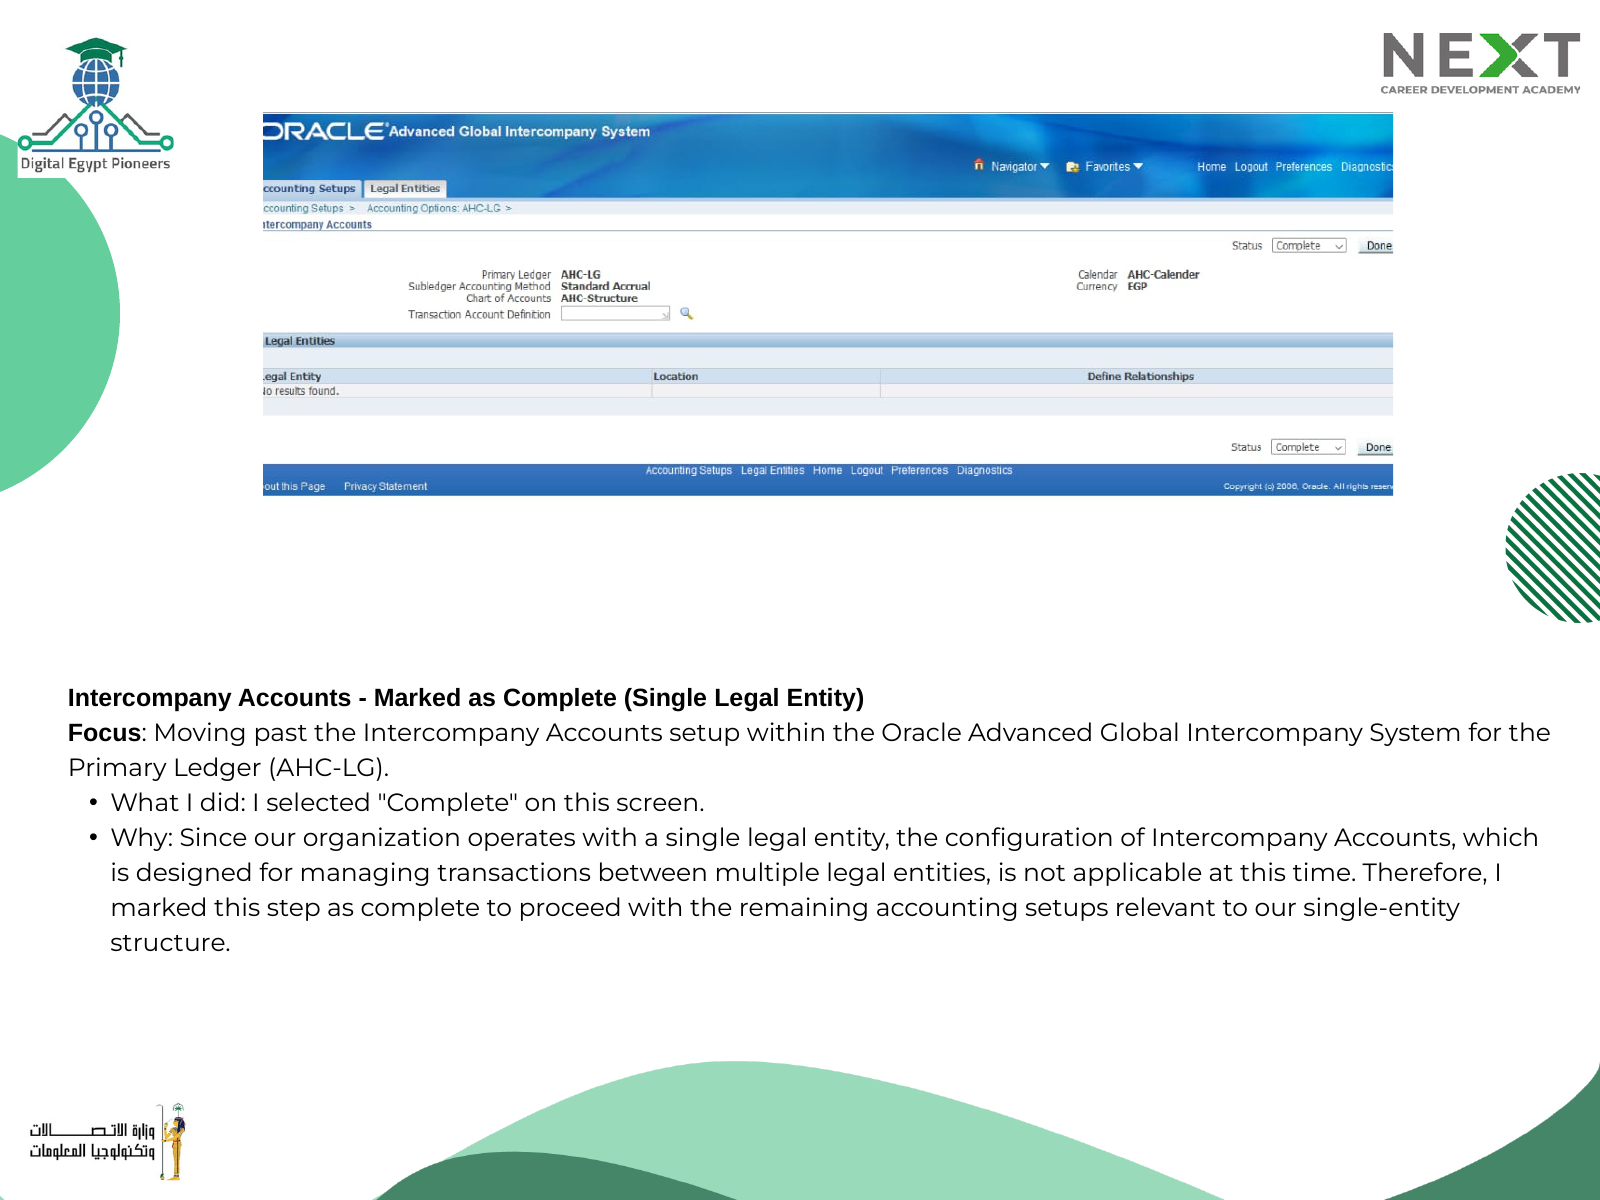

Intercompany Accounts - Marked as Complete (Single Legal Entity)
Focus: Moving past the Intercompany Accounts setup within the Oracle Advanced Global Intercompany System for the Primary Ledger (AHC-LG).
What I did: I selected "Complete" on this screen.
Why: Since our organization operates with a single legal entity, the configuration of Intercompany Accounts, which is designed for managing transactions between multiple legal entities, is not applicable at this time. Therefore, I marked this step as complete to proceed with the remaining accounting setups relevant to our single-entity structure.